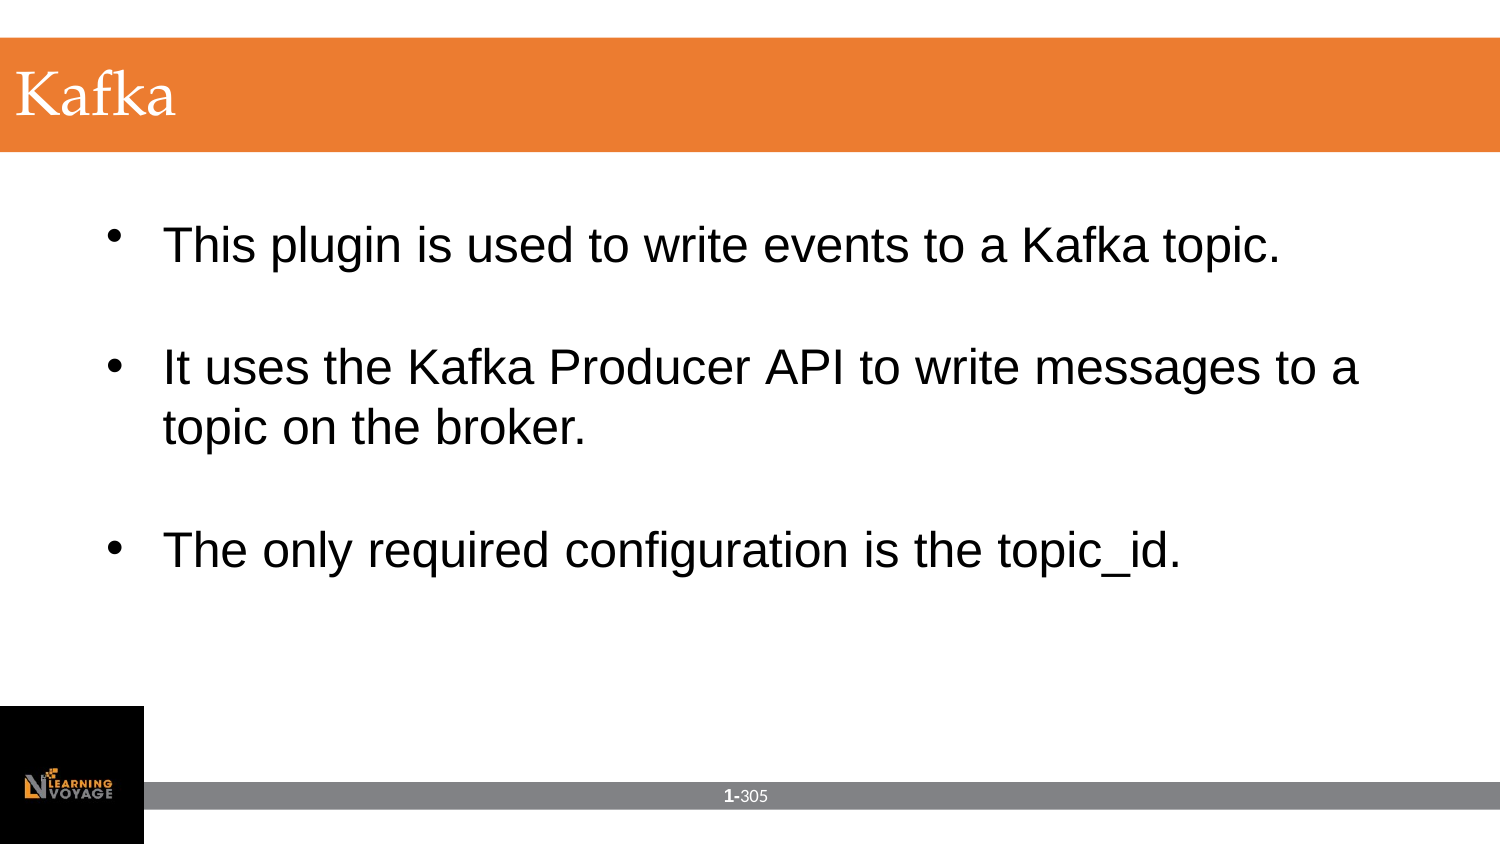

# Kafka
This plugin is used to write events to a Kafka topic.

It uses the Kafka Producer API to write messages to a
topic on the broker.

The only required configuration is the topic_id.
1-305